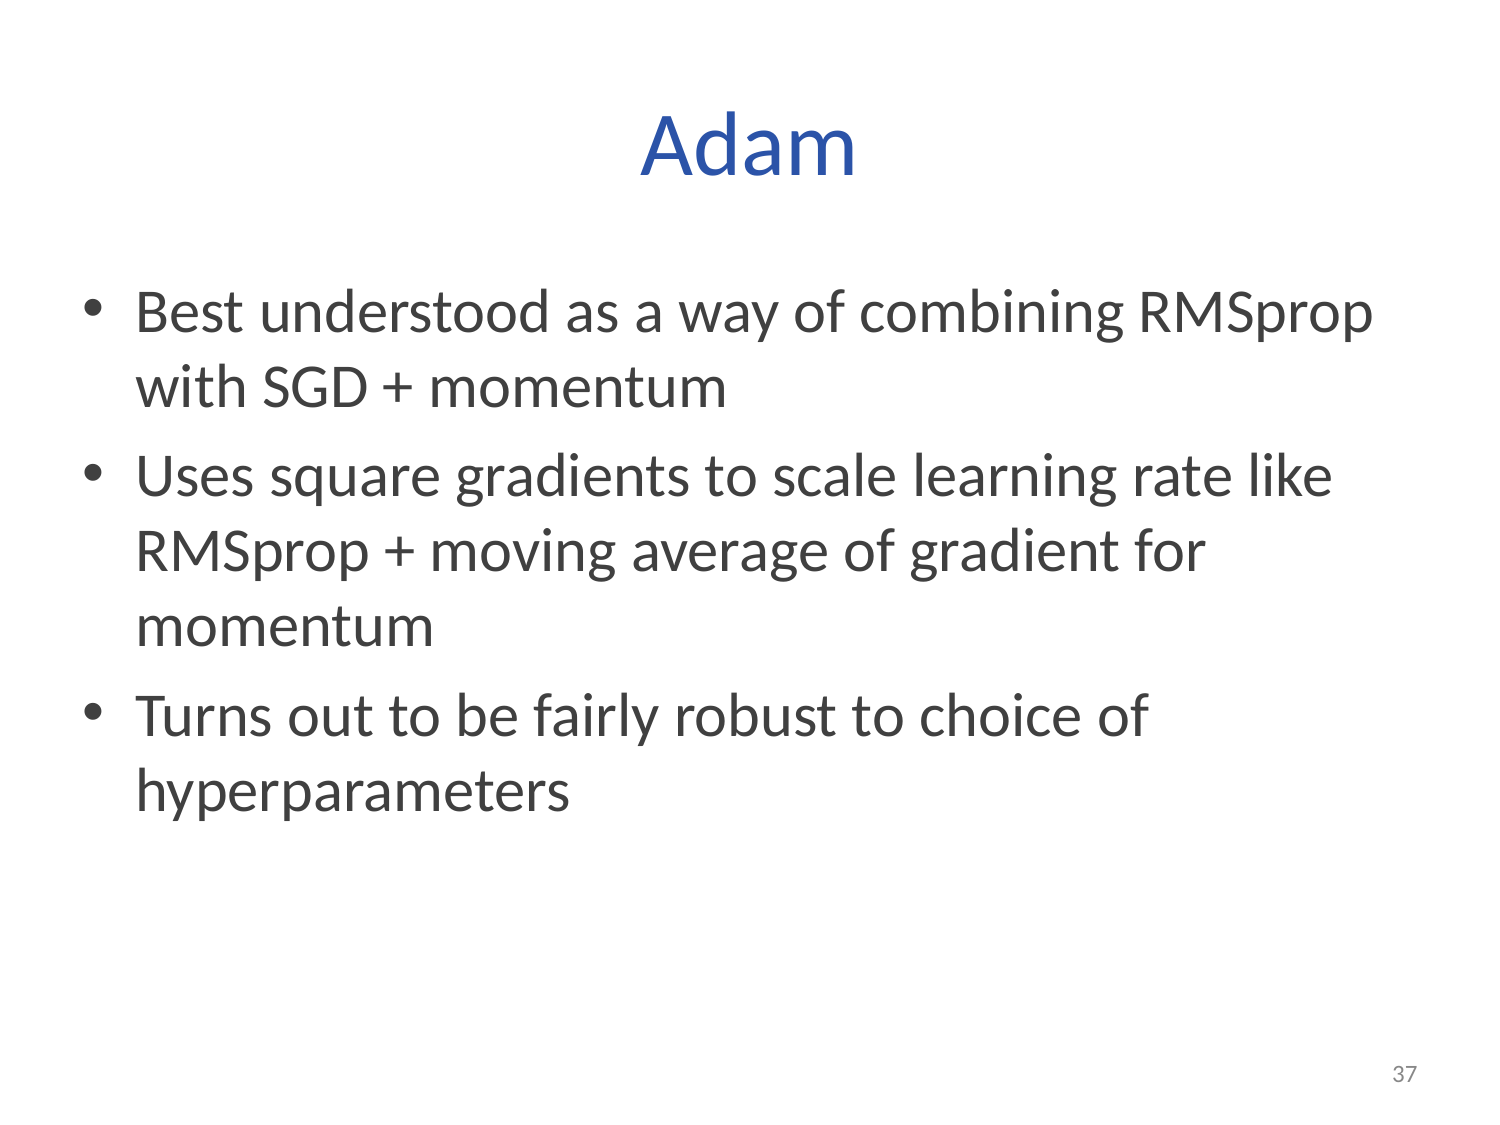

# Adam
Best understood as a way of combining RMSprop with SGD + momentum
Uses square gradients to scale learning rate like RMSprop + moving average of gradient for momentum
Turns out to be fairly robust to choice of hyperparameters
37